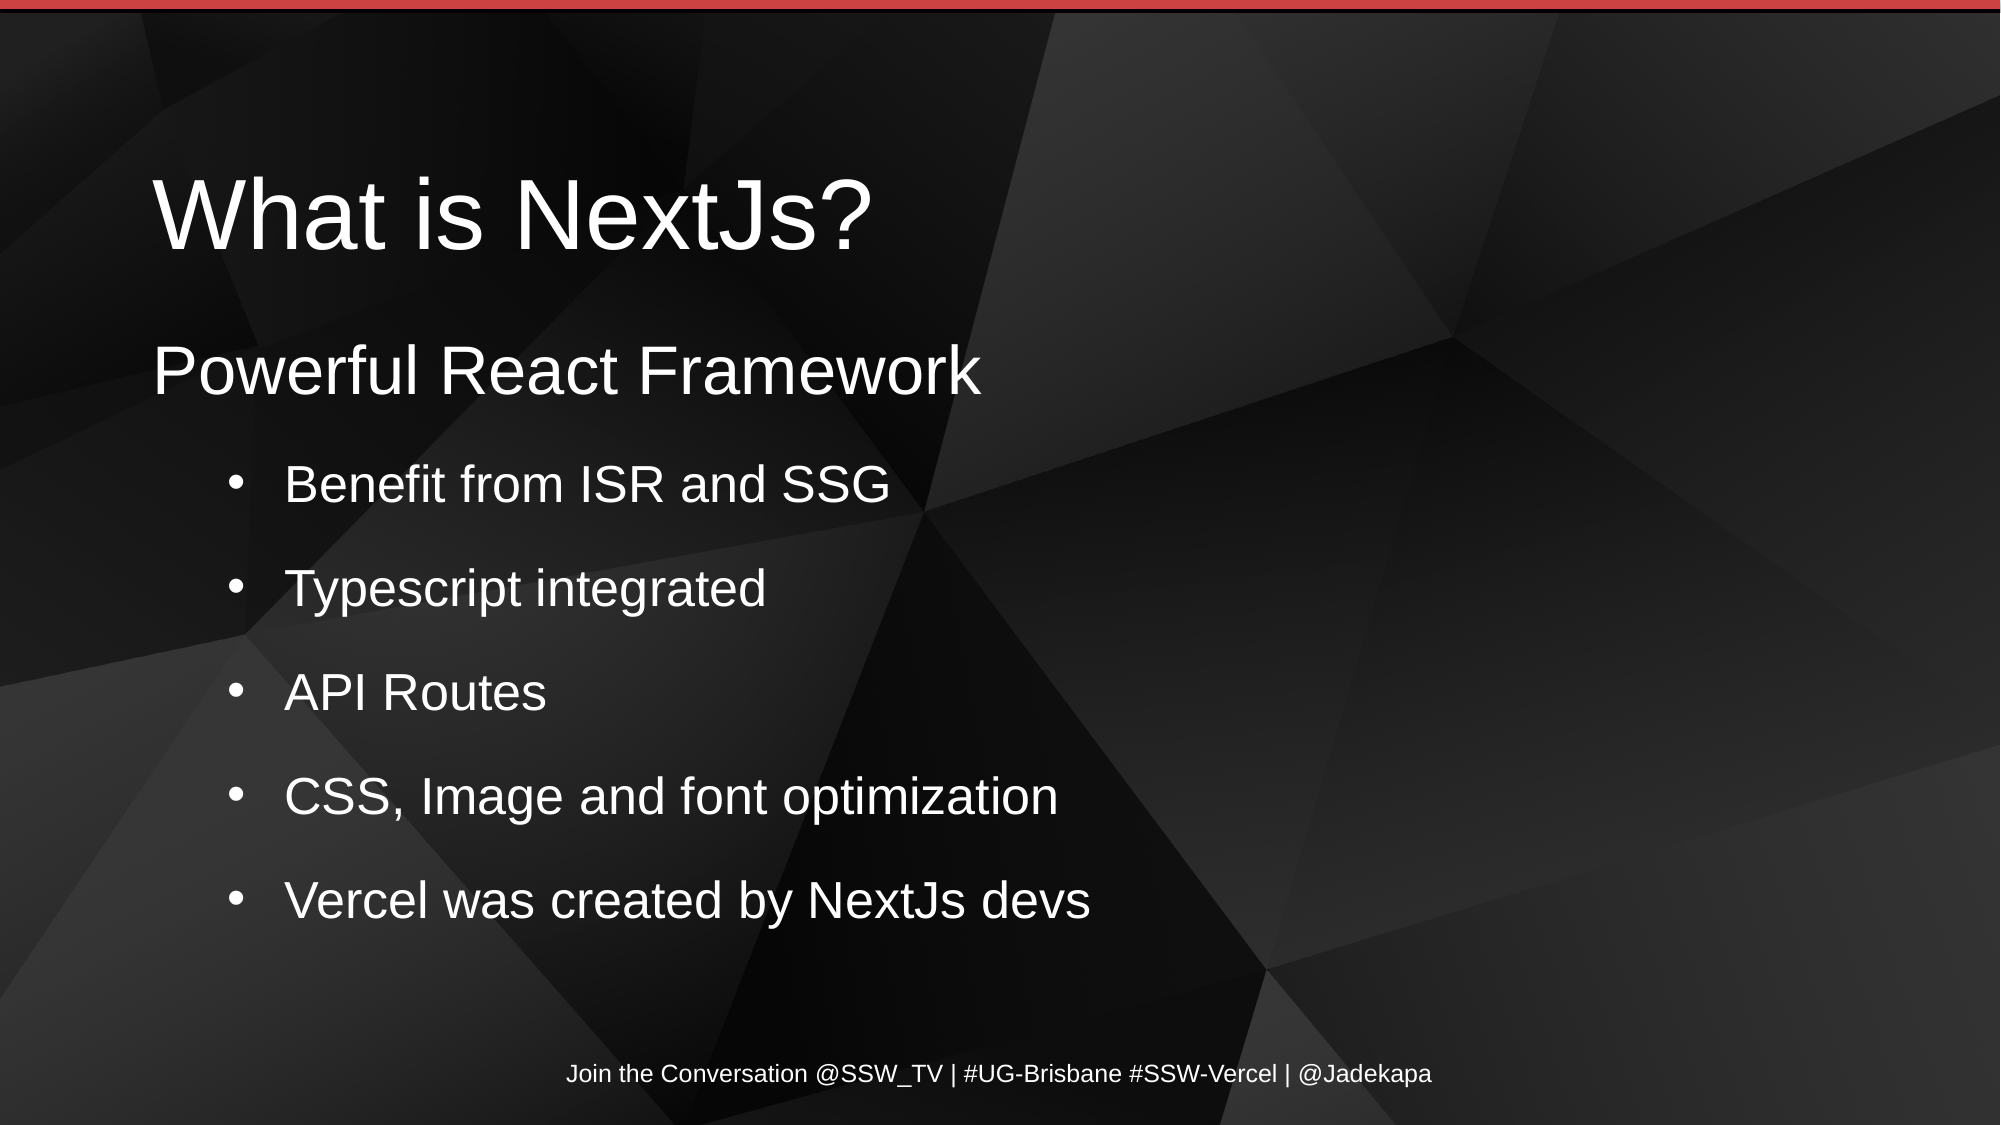

# What is NextJs?
Powerful React Framework
Benefit from ISR and SSG
Typescript integrated
API Routes
CSS, Image and font optimization
Vercel was created by NextJs devs

Join the Conversation @SSW_TV | #UG-Brisbane #SSW-Vercel | @Jadekapa